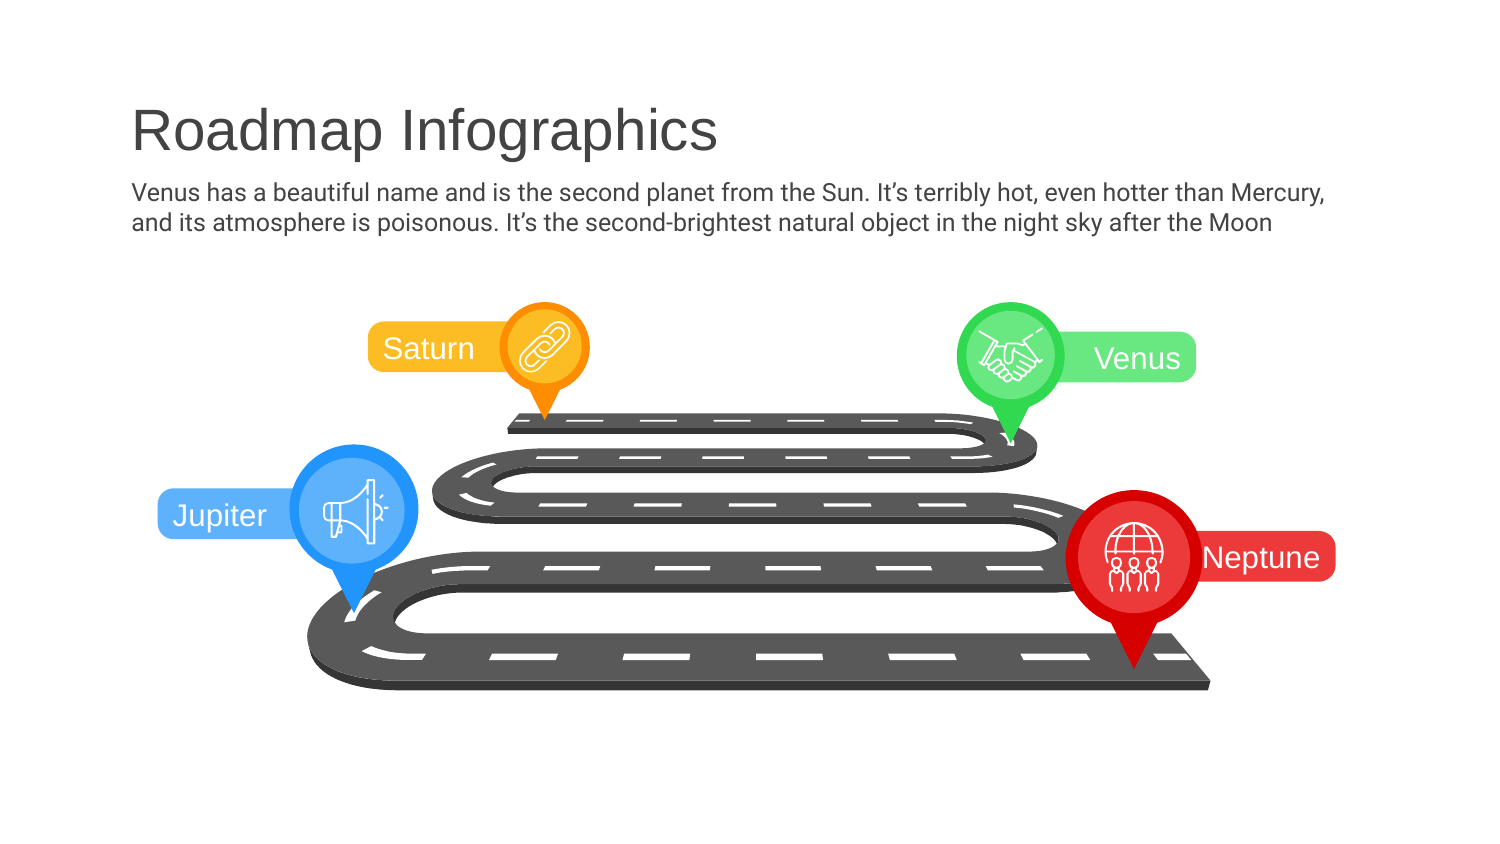

# Roadmap Infographics
Venus has a beautiful name and is the second planet from the Sun. It’s terribly hot, even hotter than Mercury, and its atmosphere is poisonous. It’s the second-brightest natural object in the night sky after the Moon

Saturn

Venus

Jupiter

Neptune